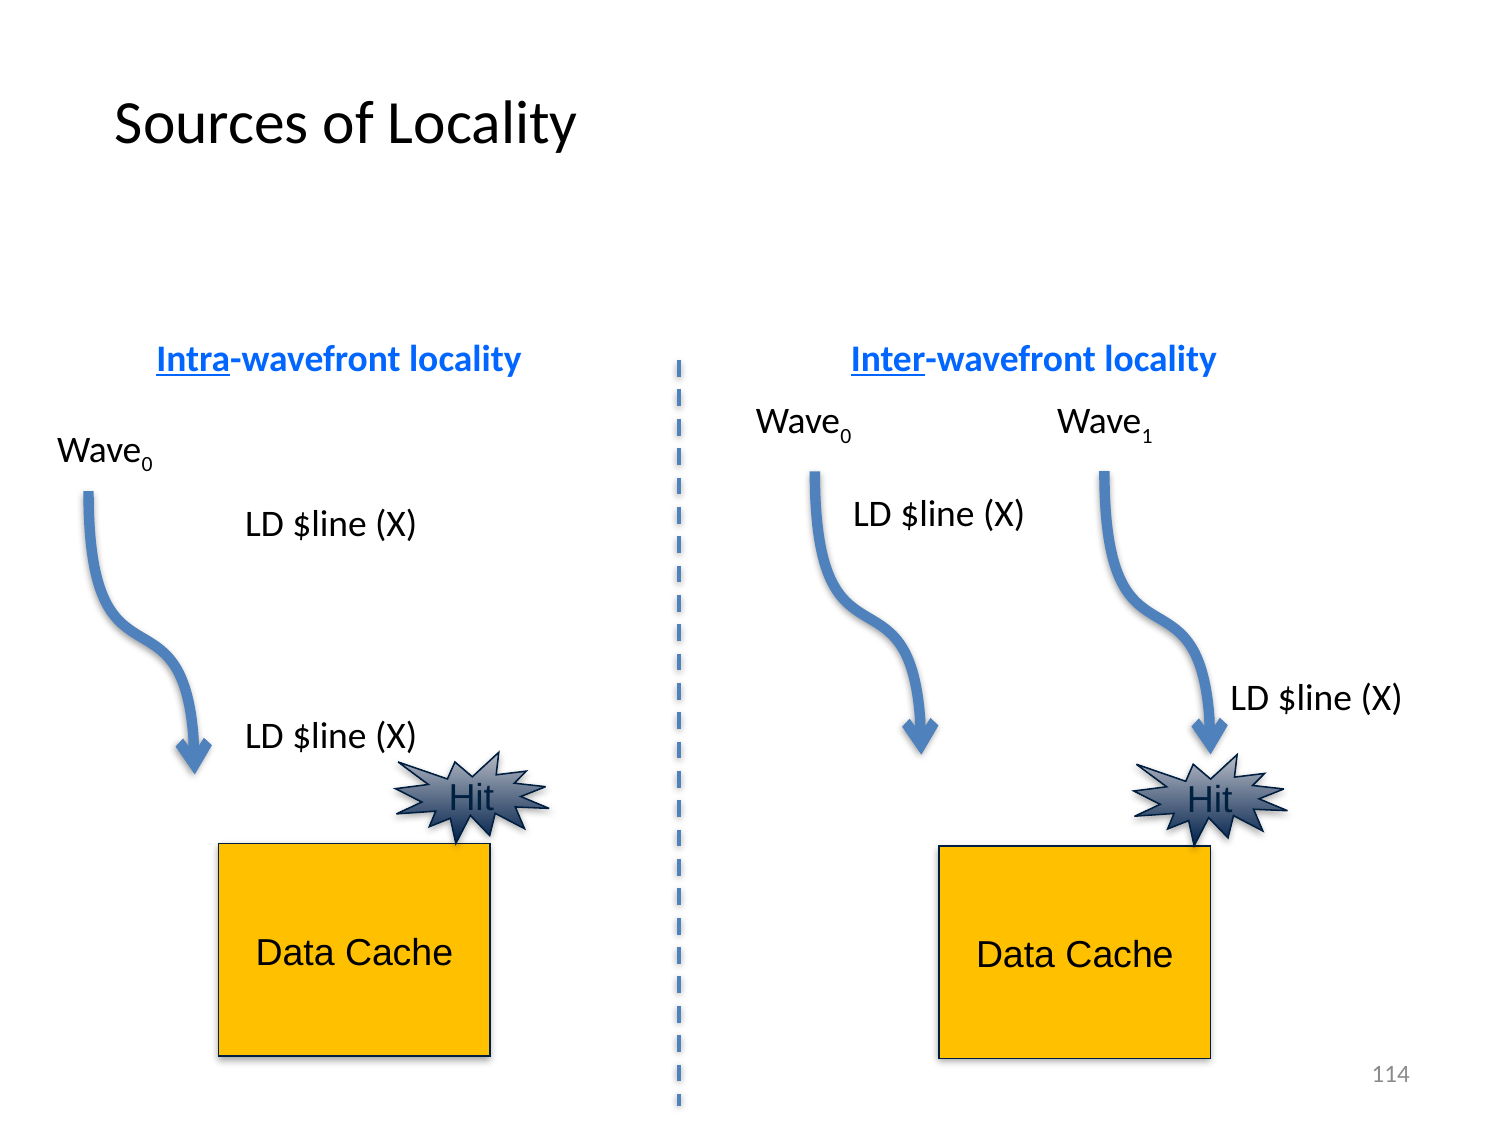

Sources of Locality
Intra-wavefront locality
Inter-wavefront locality
Wave0
Wave1
Wave0
LD $line (X)
LD $line (X)
LD $line (X)
LD $line (X)
Hit
Hit
Data Cache
Data Cache
114